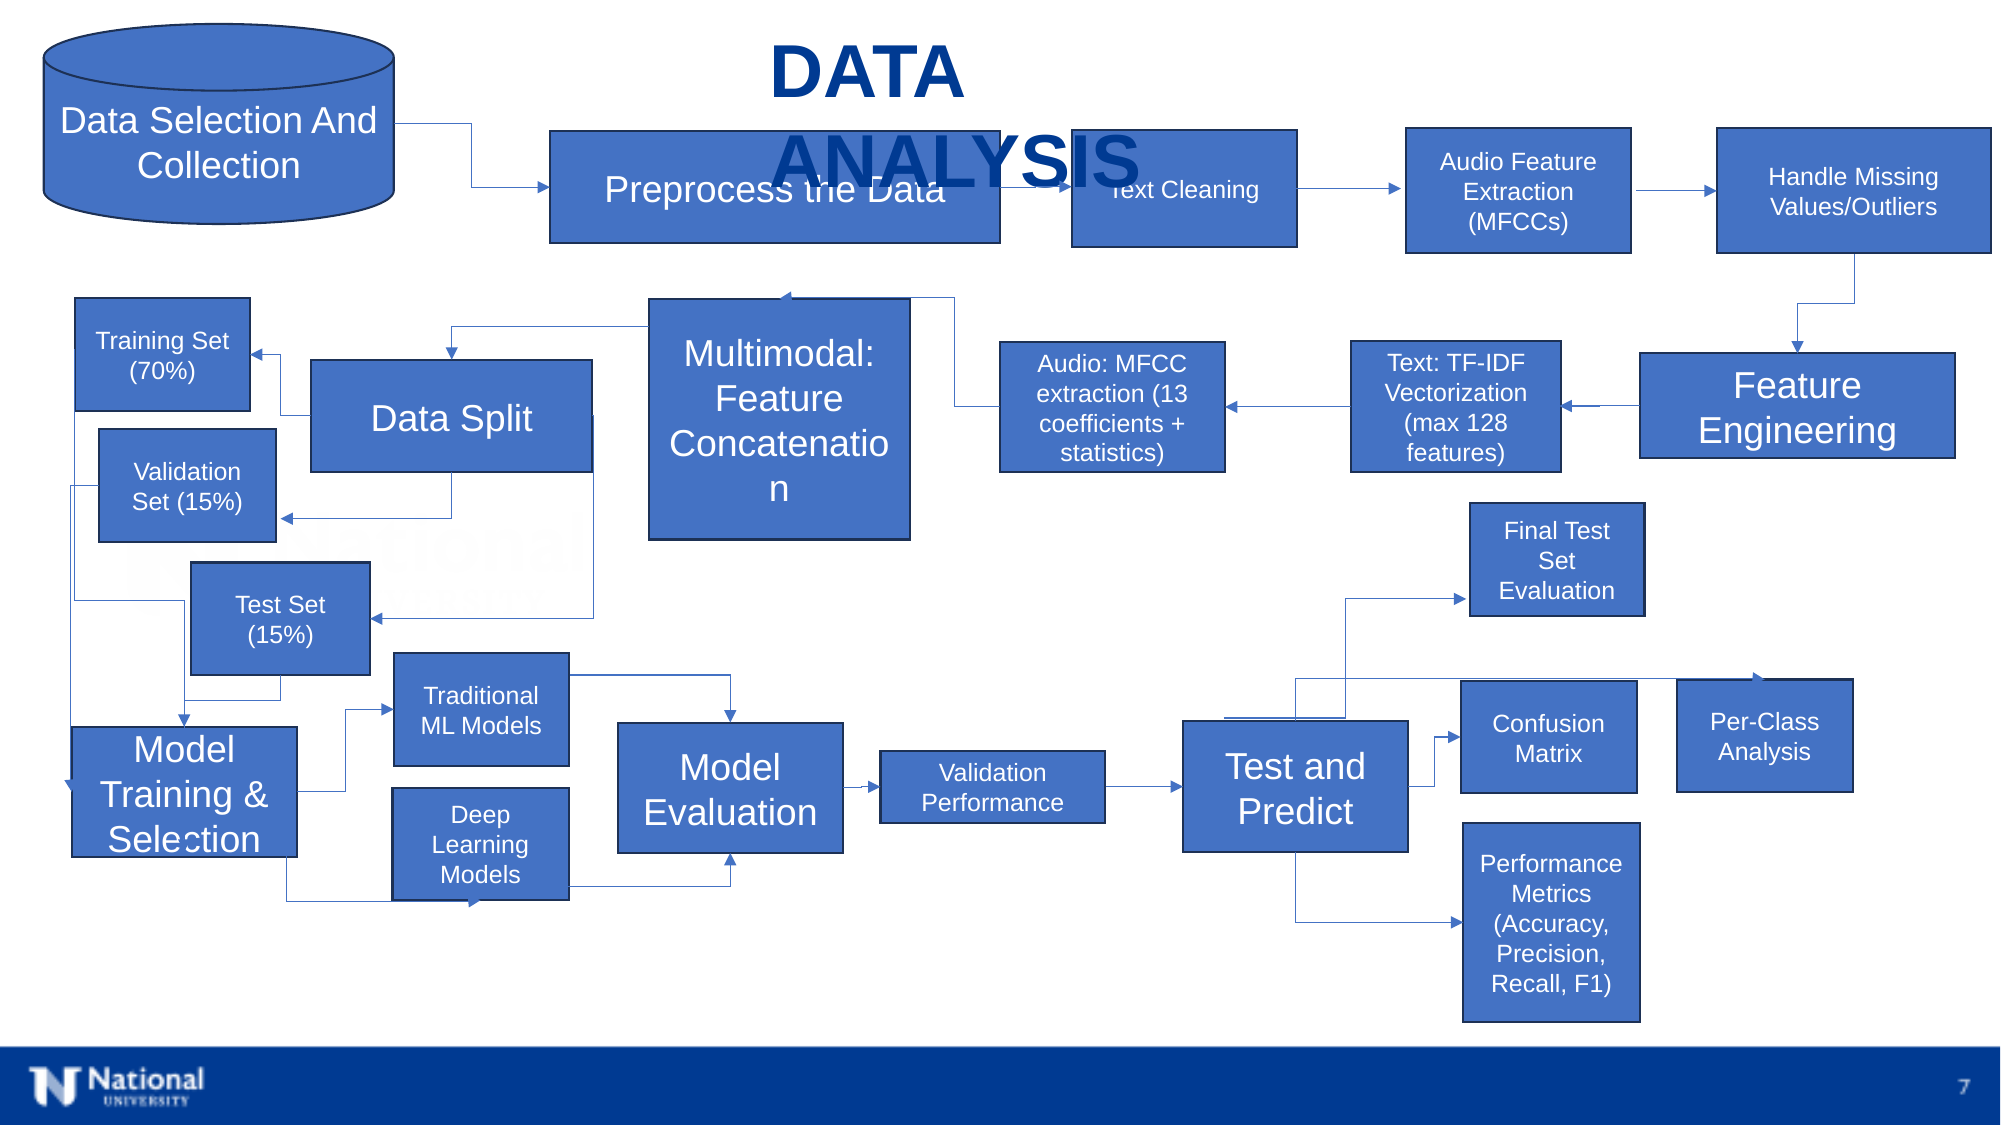

DATA ANALYSIS
Data Selection And Collection
Audio Feature Extraction (MFCCs)
Handle Missing Values/Outliers
Text Cleaning
Preprocess the Data
Training Set (70%)
Multimodal: Feature Concatenation
Text: TF-IDF Vectorization (max 128 features)
Audio: MFCC extraction (13 coefficients + statistics)
Feature Engineering
Data Split
Validation Set (15%)
Final Test Set Evaluation
Test Set (15%)
Traditional ML Models
Per-Class Analysis
Confusion Matrix
Test and Predict
Model Evaluation
Model Training & Selection
Validation Performance
Deep Learning Models
Performance Metrics (Accuracy, Precision, Recall, F1)